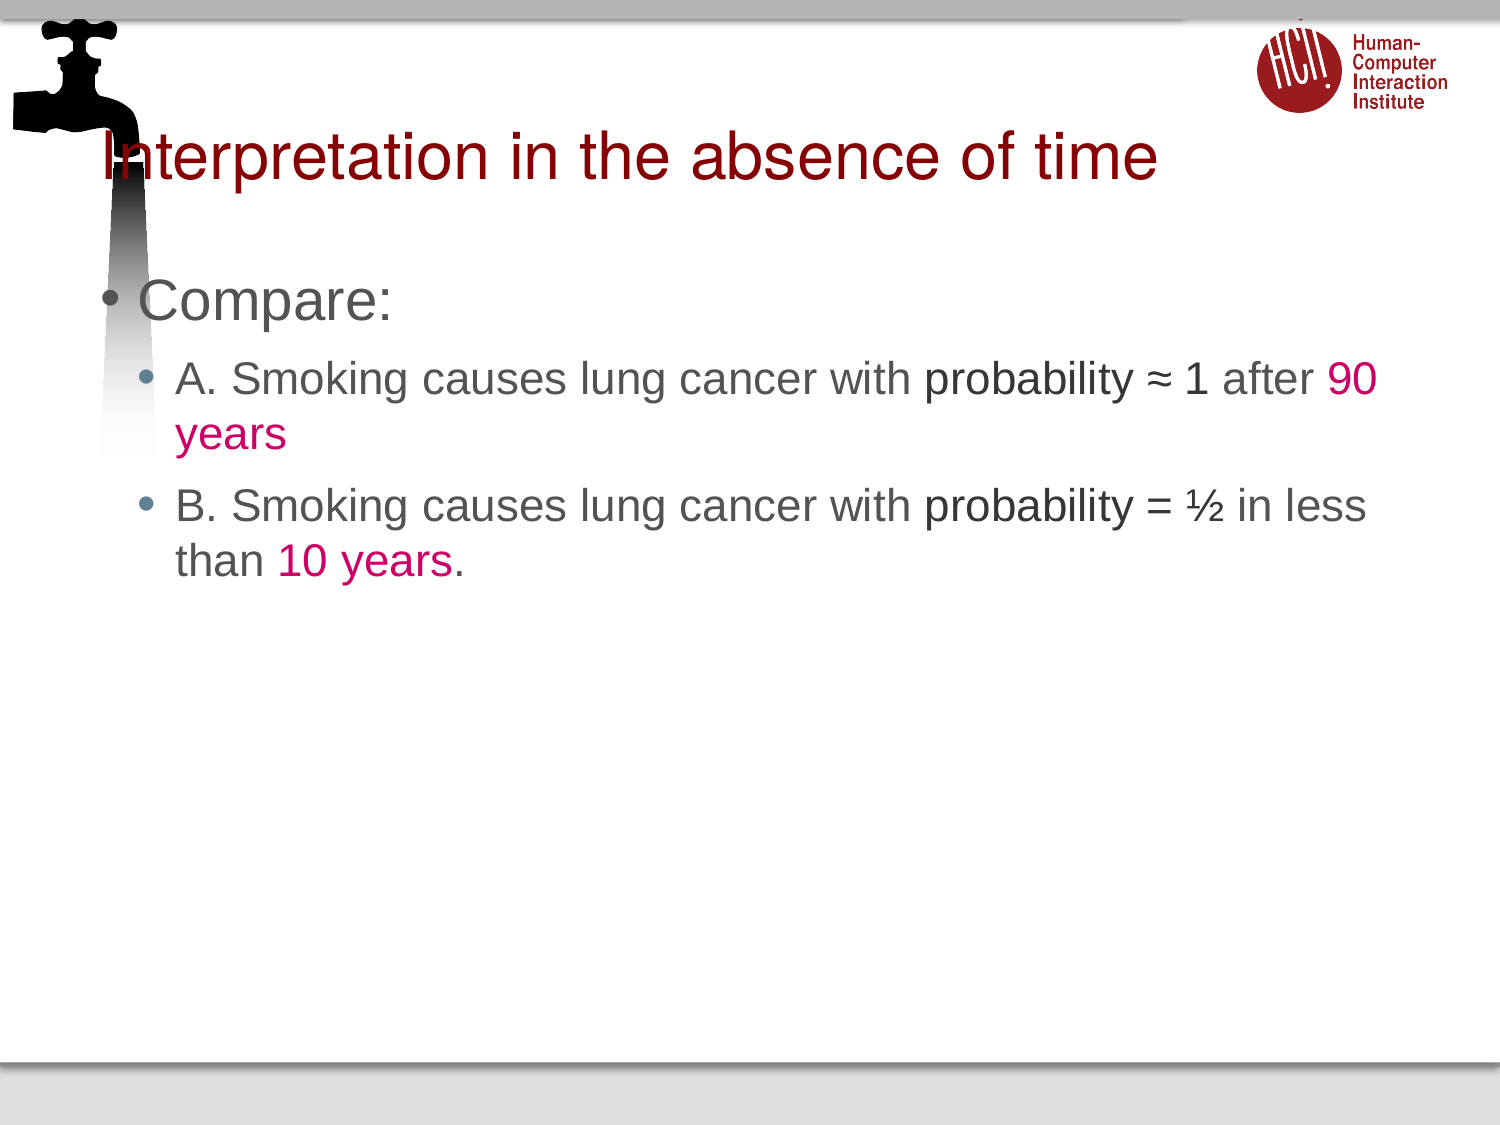

# Interpretation in the absence of time
Compare:
A. Smoking causes lung cancer with probability ≈ 1 after 90 years
B. Smoking causes lung cancer with probability = ½ in less than 10 years.